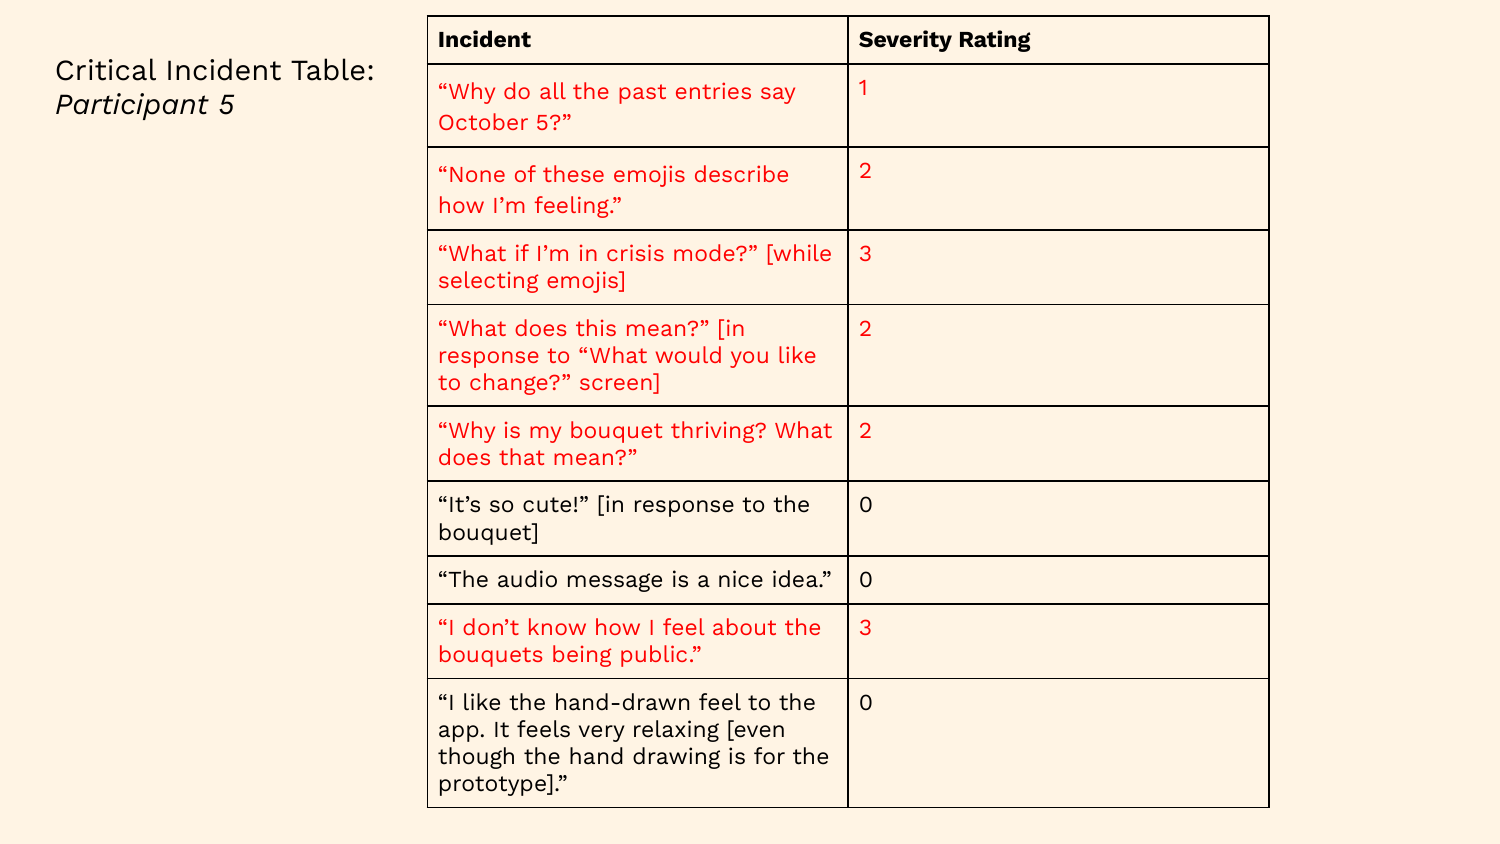

| Incident | Severity Rating |
| --- | --- |
| “Why do all the past entries say October 5?” | 1 |
| “None of these emojis describe how I’m feeling.” | 2 |
| “What if I’m in crisis mode?” [while selecting emojis] | 3 |
| “What does this mean?” [in response to “What would you like to change?” screen] | 2 |
| “Why is my bouquet thriving? What does that mean?” | 2 |
| “It’s so cute!” [in response to the bouquet] | 0 |
| “The audio message is a nice idea.” | 0 |
| “I don’t know how I feel about the bouquets being public.” | 3 |
| “I like the hand-drawn feel to the app. It feels very relaxing [even though the hand drawing is for the prototype].” | 0 |
Critical Incident Table: Participant 5